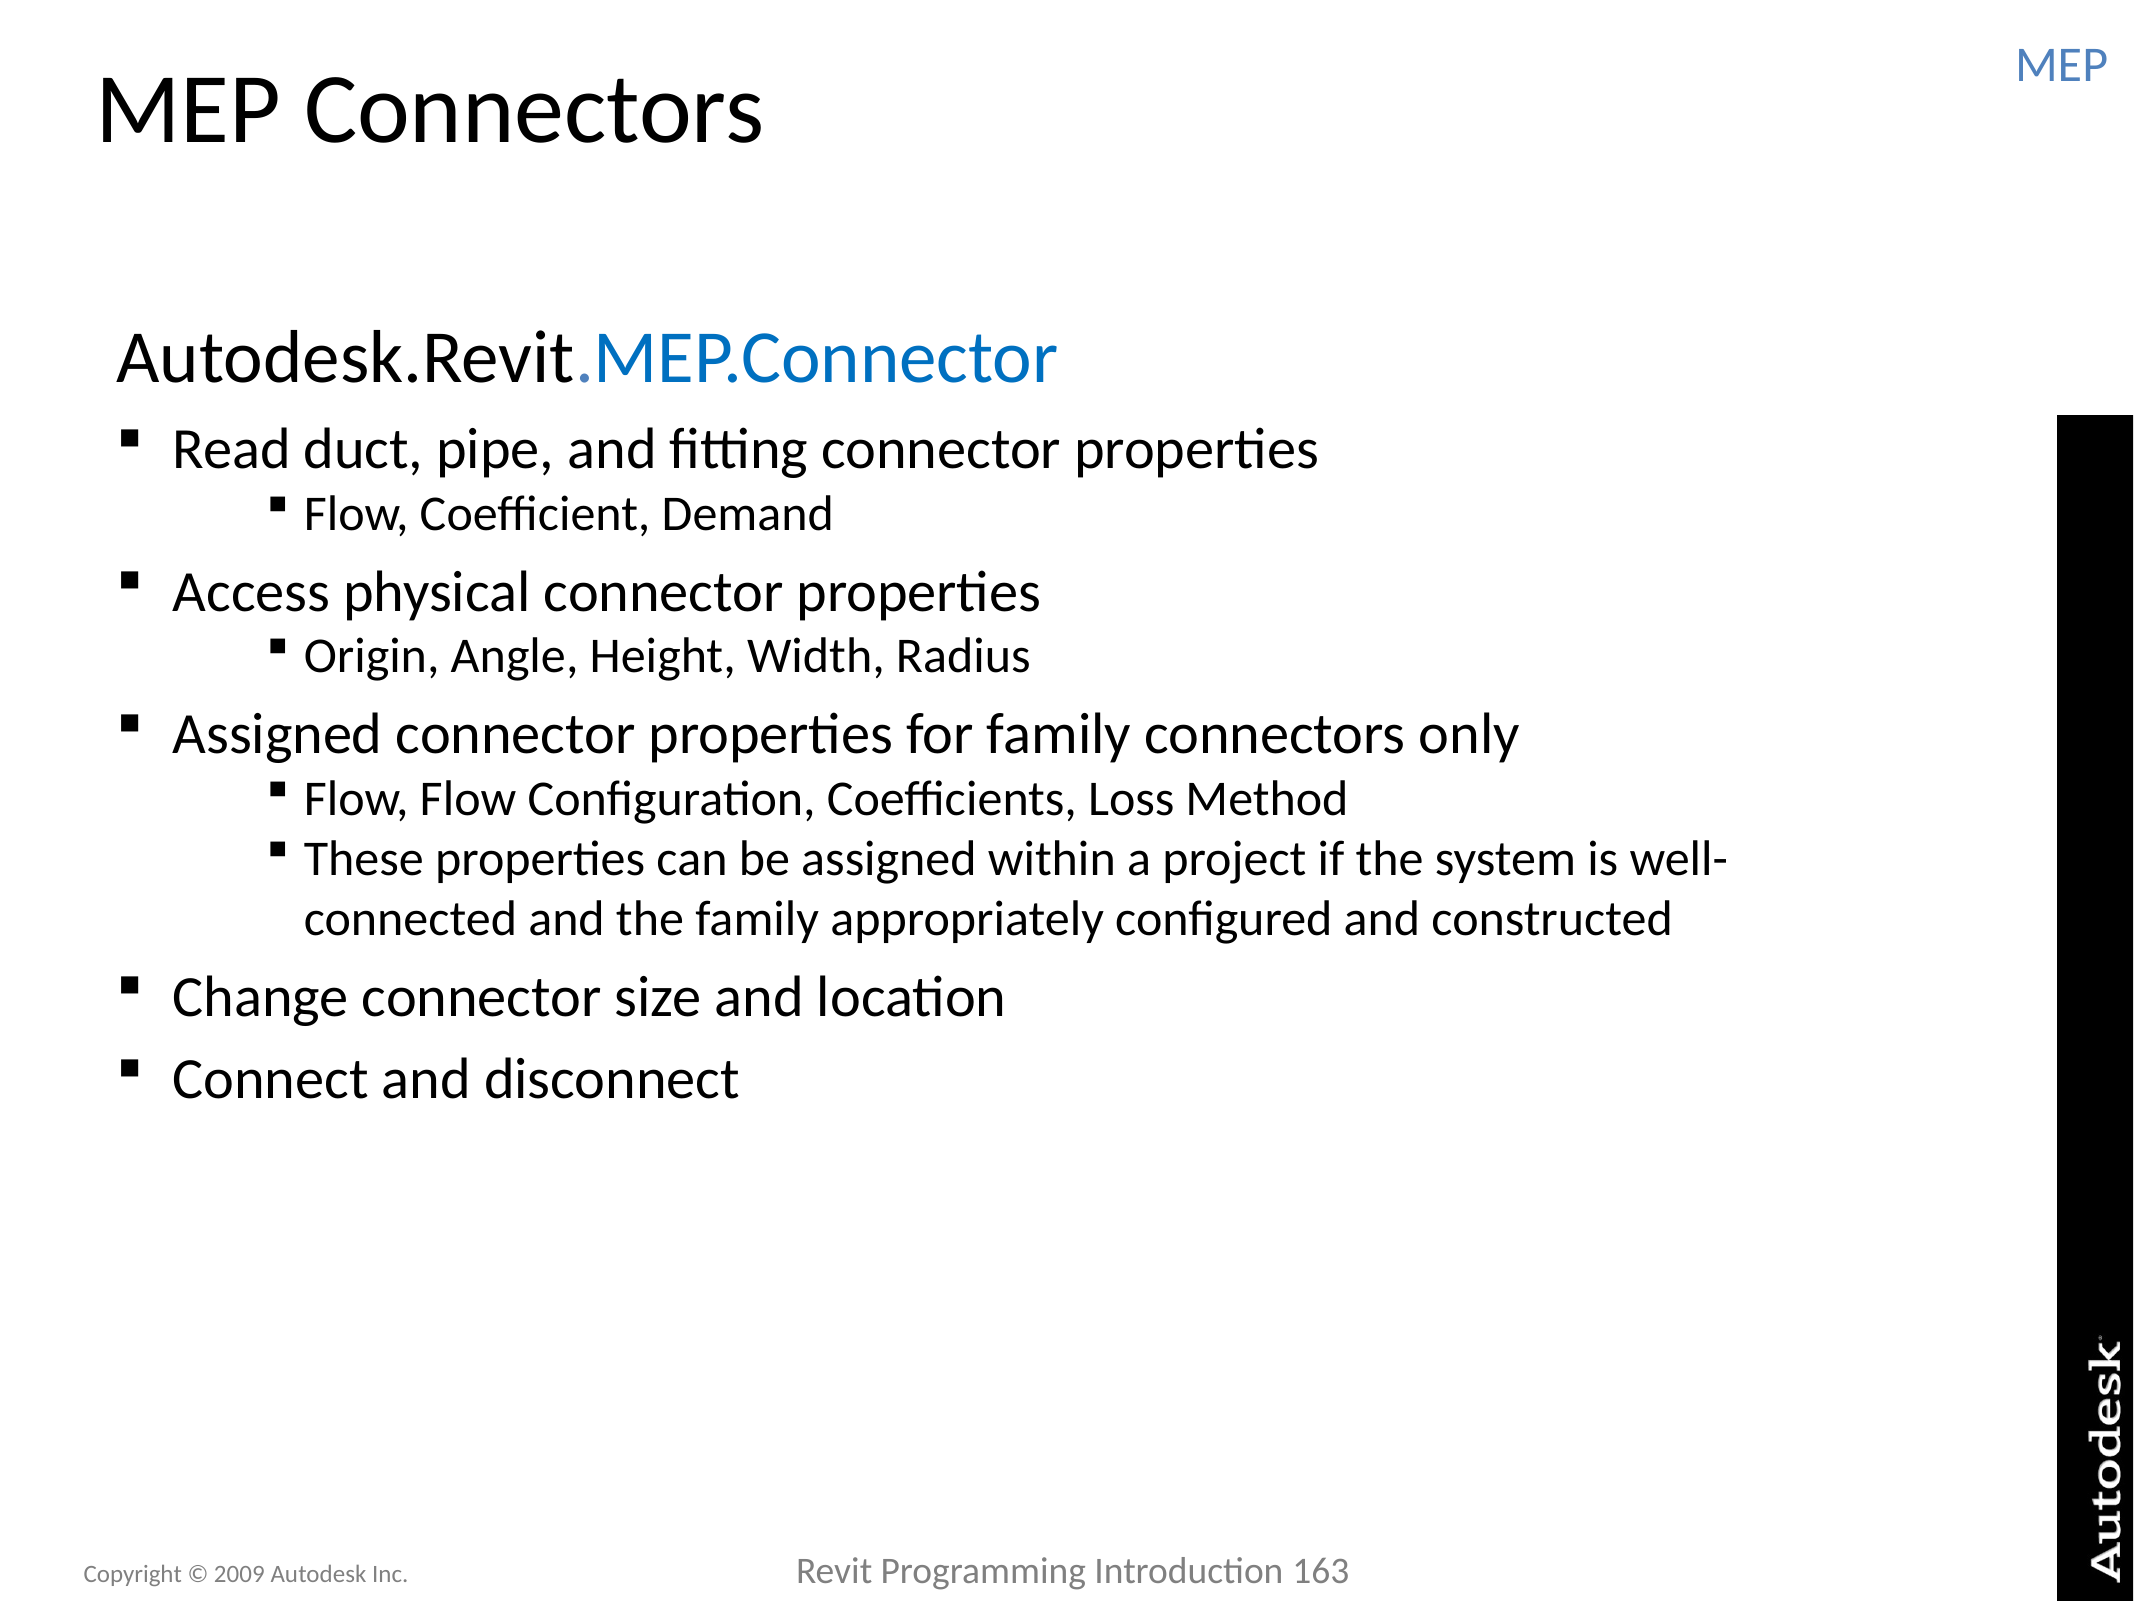

# MEP Connectors
MEP
Autodesk.Revit.MEP.Connector
Read duct, pipe, and fitting connector properties
Flow, Coefficient, Demand
Access physical connector properties
Origin, Angle, Height, Width, Radius
Assigned connector properties for family connectors only
Flow, Flow Configuration, Coefficients, Loss Method
These properties can be assigned within a project if the system is well-connected and the family appropriately configured and constructed
Change connector size and location
Connect and disconnect